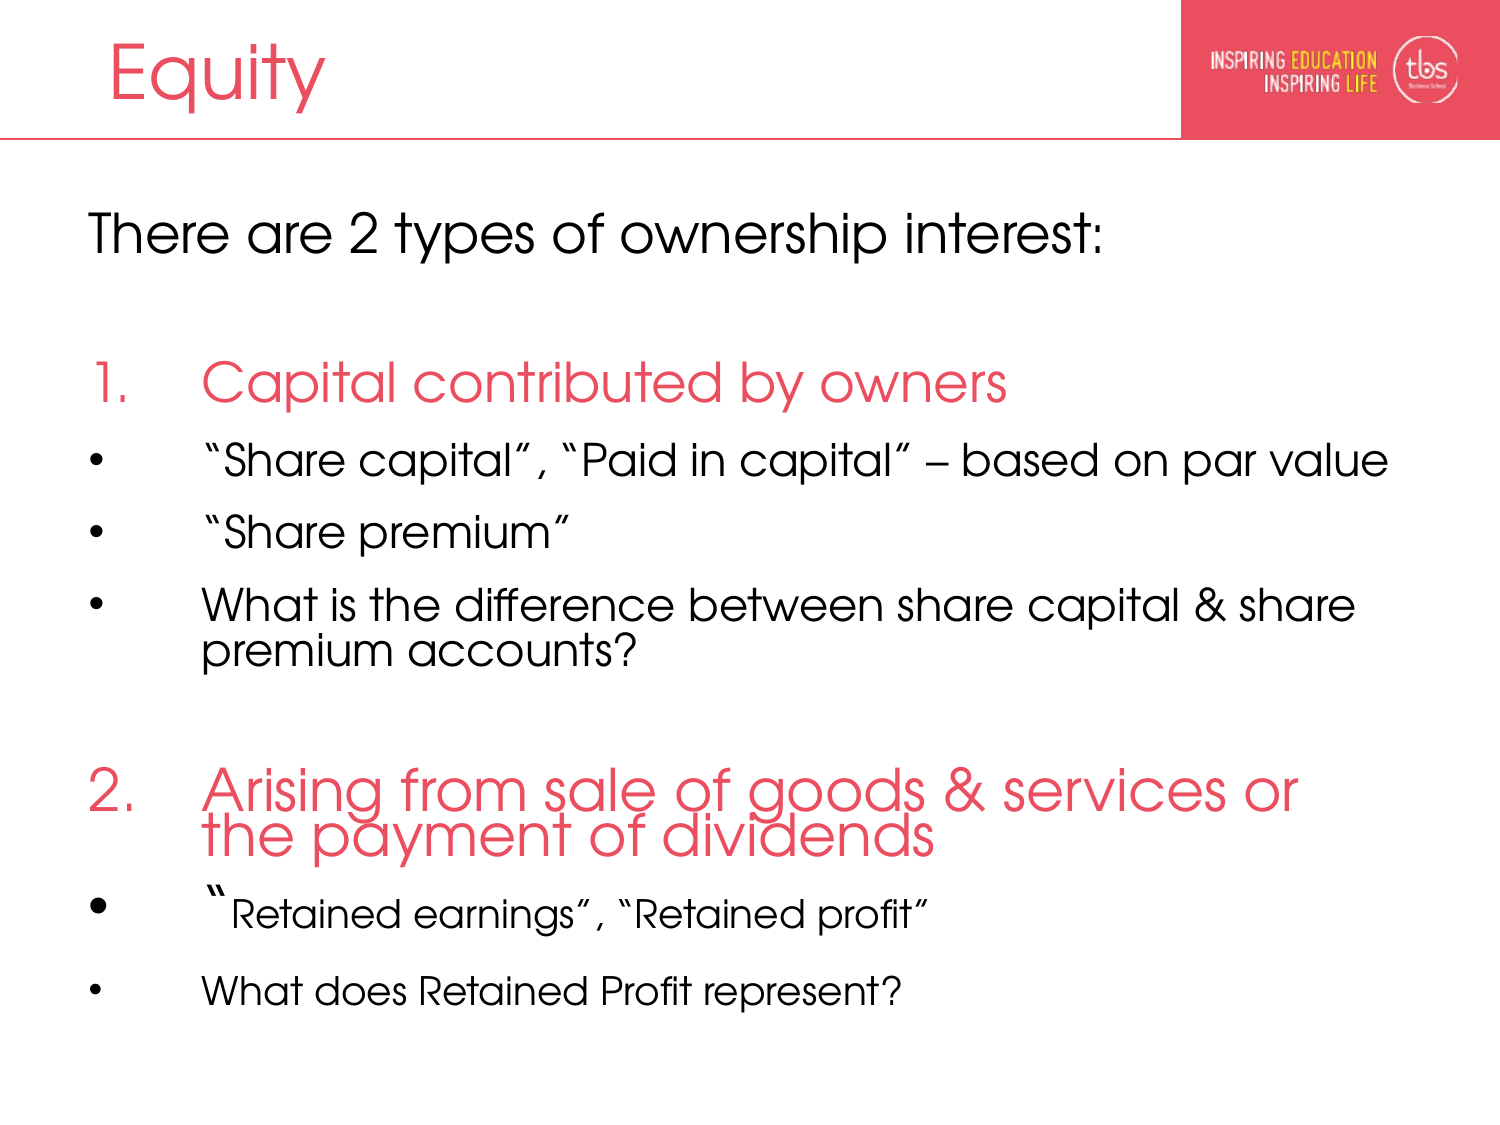

# Equity
There are 2 types of ownership interest:
Capital contributed by owners
“Share capital”, “Paid in capital” – based on par value
“Share premium”
What is the difference between share capital & share premium accounts?

Arising from sale of goods & services or the payment of dividends
“Retained earnings”, “Retained profit”
What does Retained Profit represent?